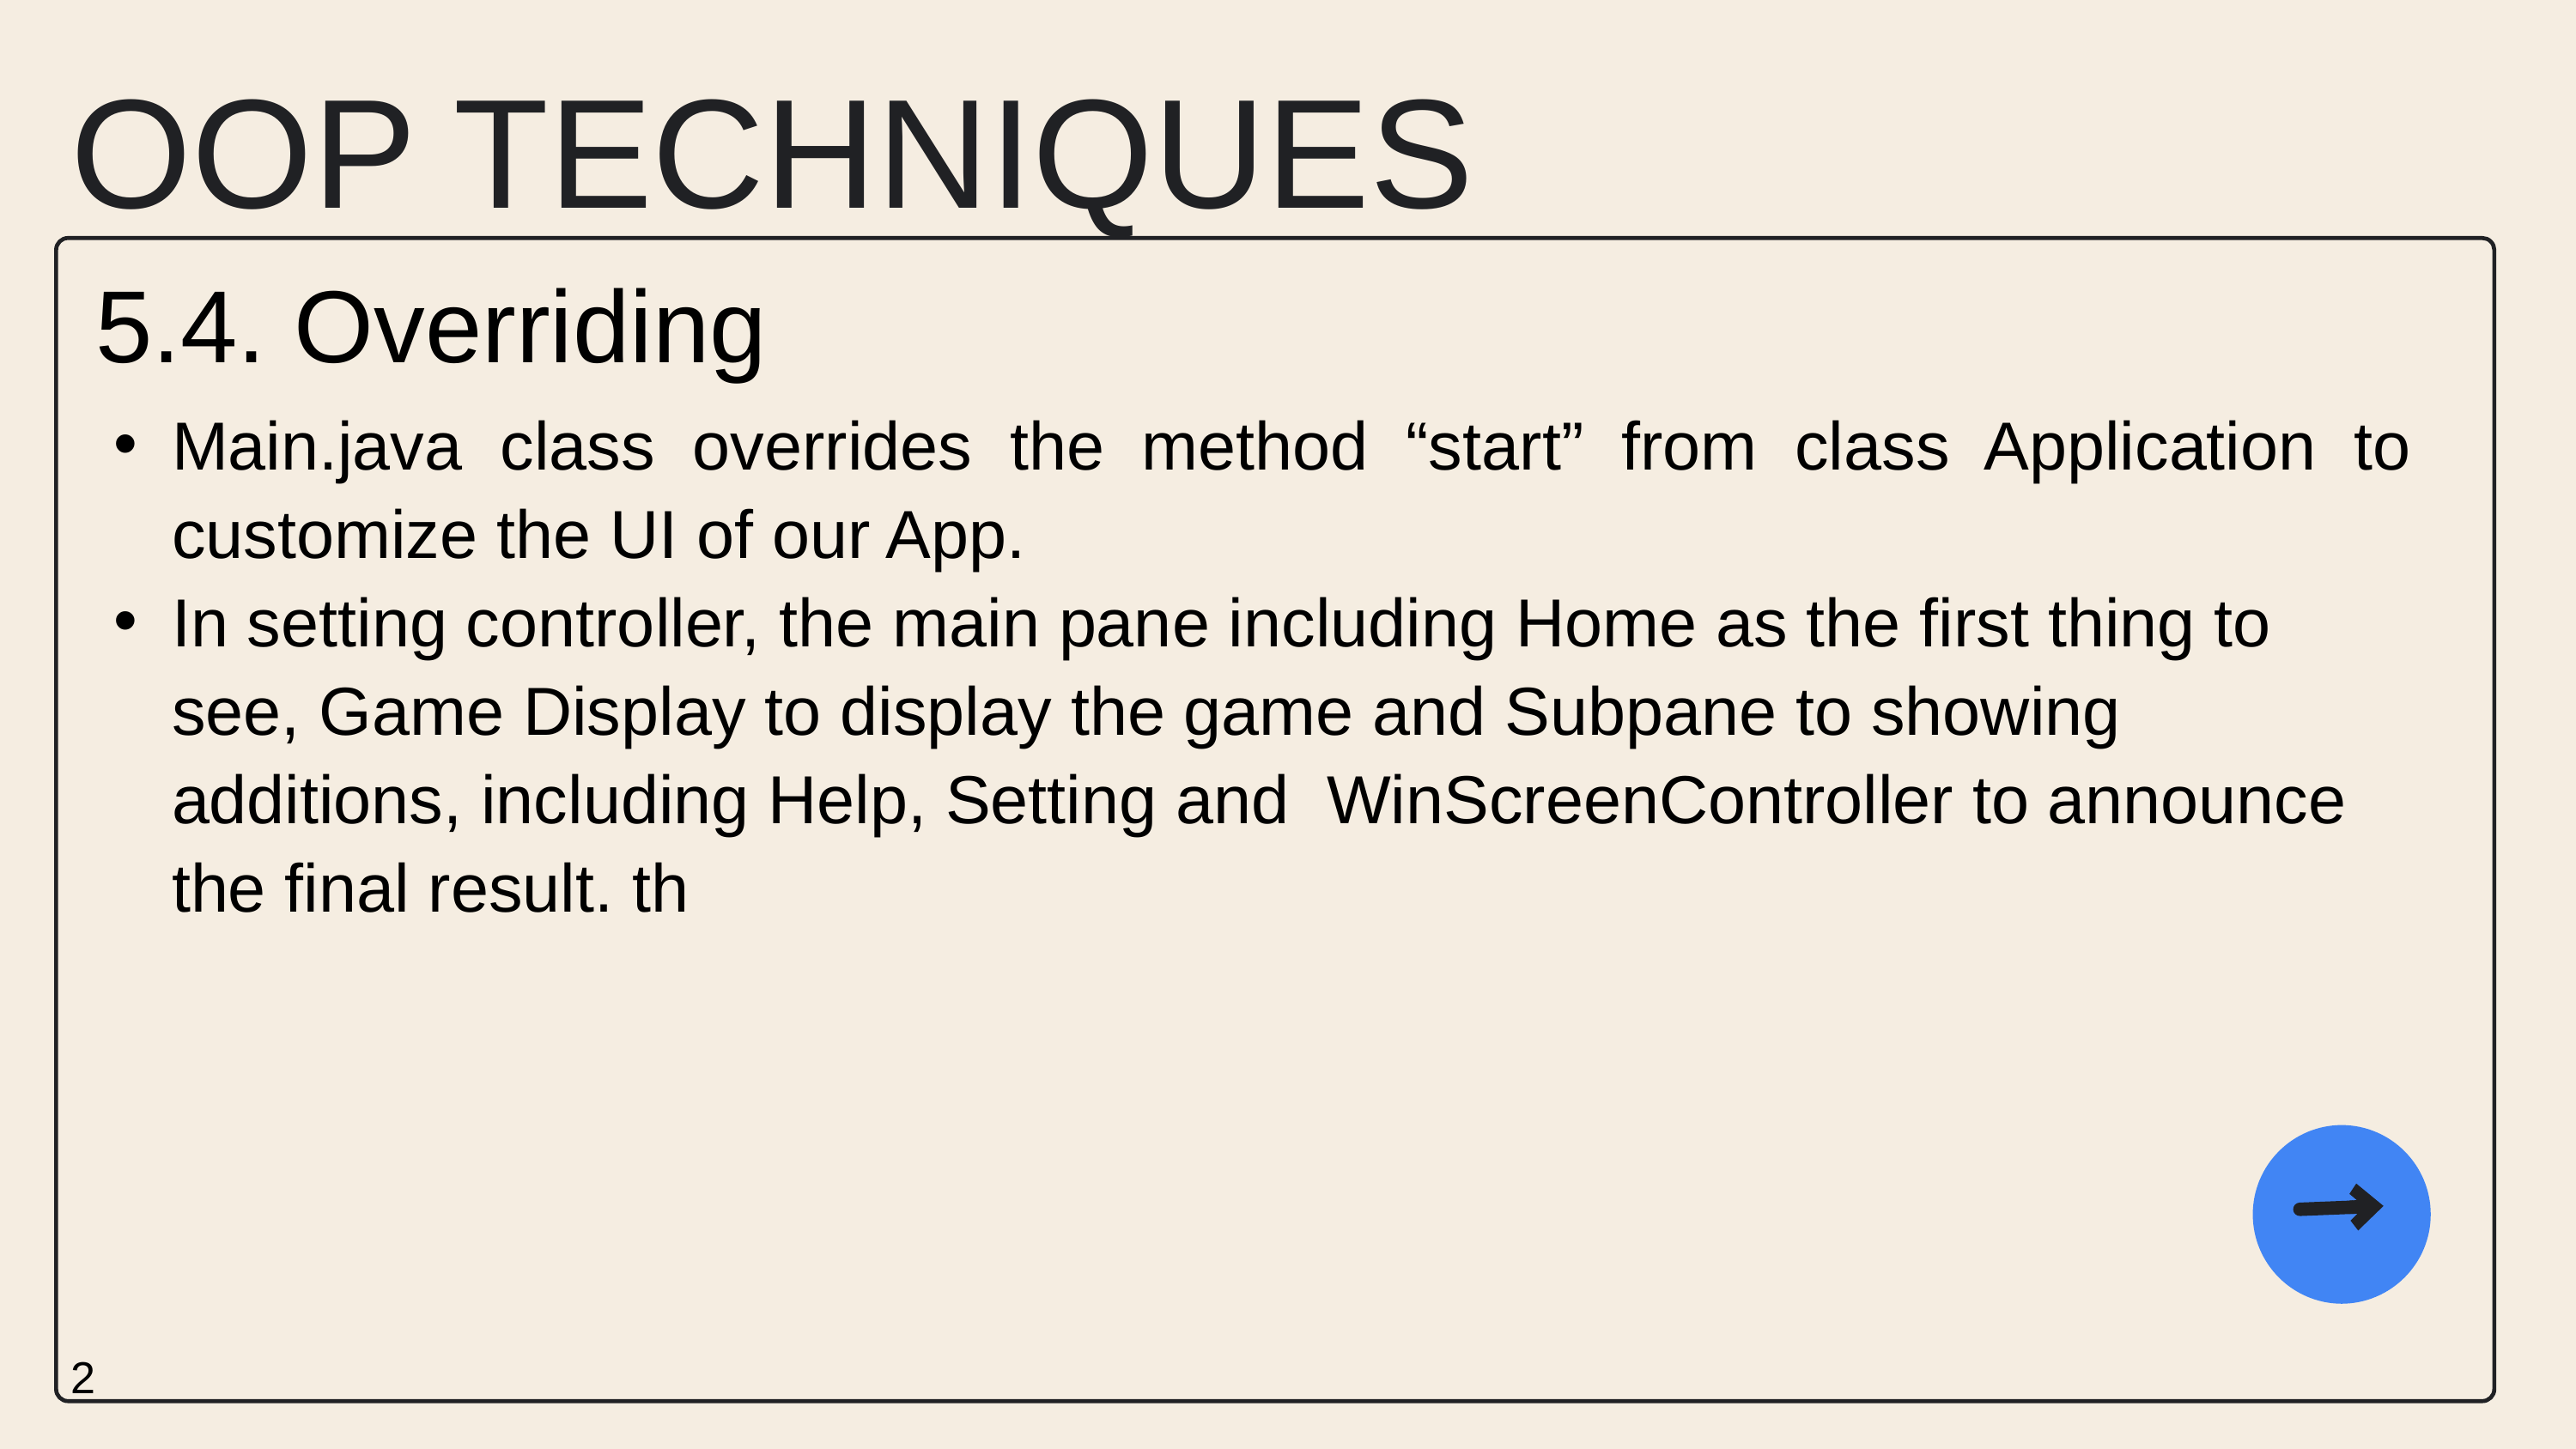

OOP TECHNIQUES

5.4. Overriding
Main.java class overrides the method “start” from class Application to customize the UI of our App.
In setting controller, the main pane including Home as the first thing to see, Game Display to display the game and Subpane to showing additions, including Help, Setting and  WinScreenController to announce the final result. th

2